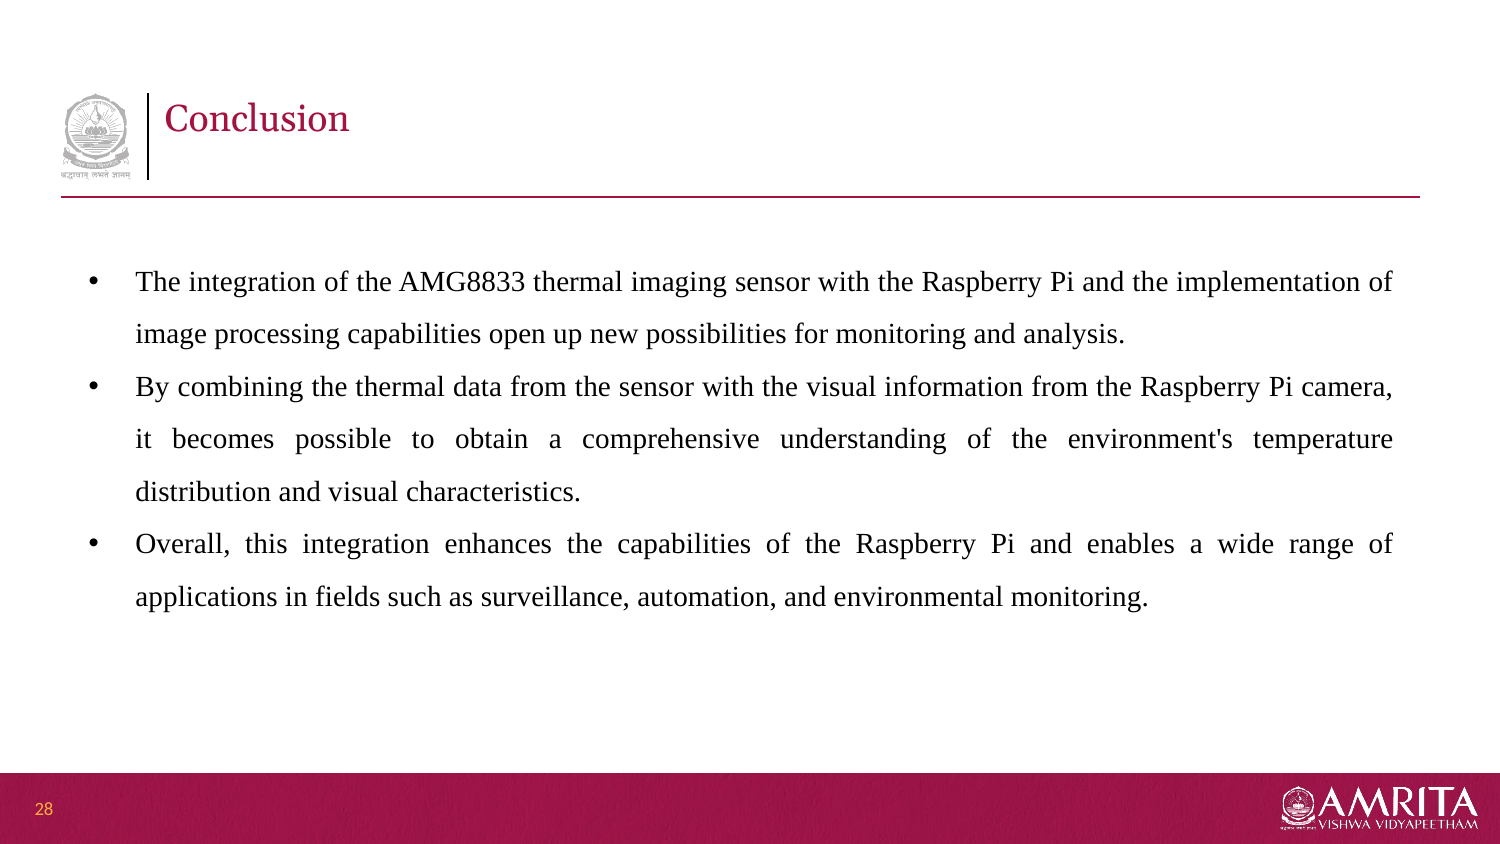

# Conclusion
The integration of the AMG8833 thermal imaging sensor with the Raspberry Pi and the implementation of image processing capabilities open up new possibilities for monitoring and analysis.
By combining the thermal data from the sensor with the visual information from the Raspberry Pi camera, it becomes possible to obtain a comprehensive understanding of the environment's temperature distribution and visual characteristics.
Overall, this integration enhances the capabilities of the Raspberry Pi and enables a wide range of applications in fields such as surveillance, automation, and environmental monitoring.
28